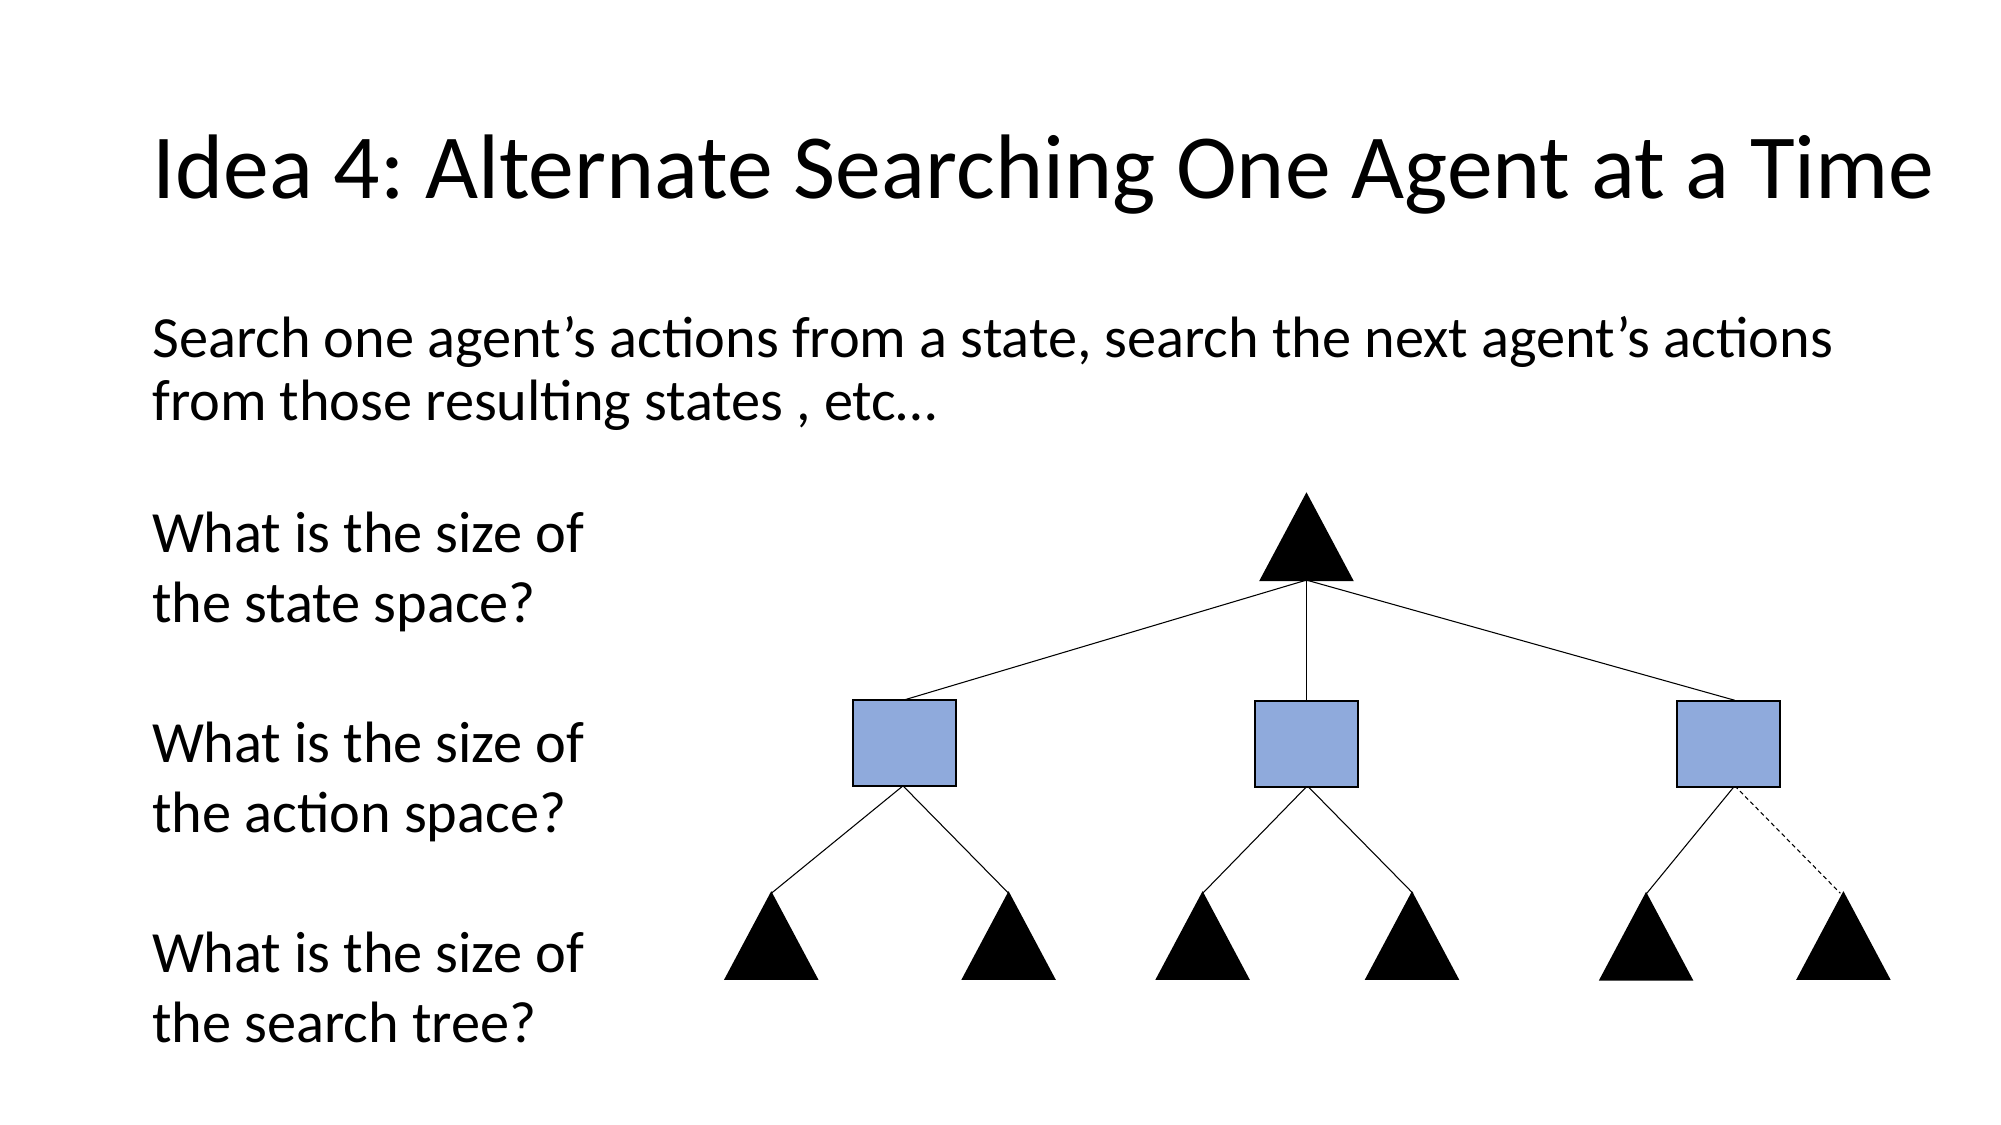

# Idea 4: Alternate Searching One Agent at a Time
Search one agent’s actions from a state, search the next agent’s actions from those resulting states , etc…
What is the size of the state space?

What is the size of the action space?

What is the size of the search tree?